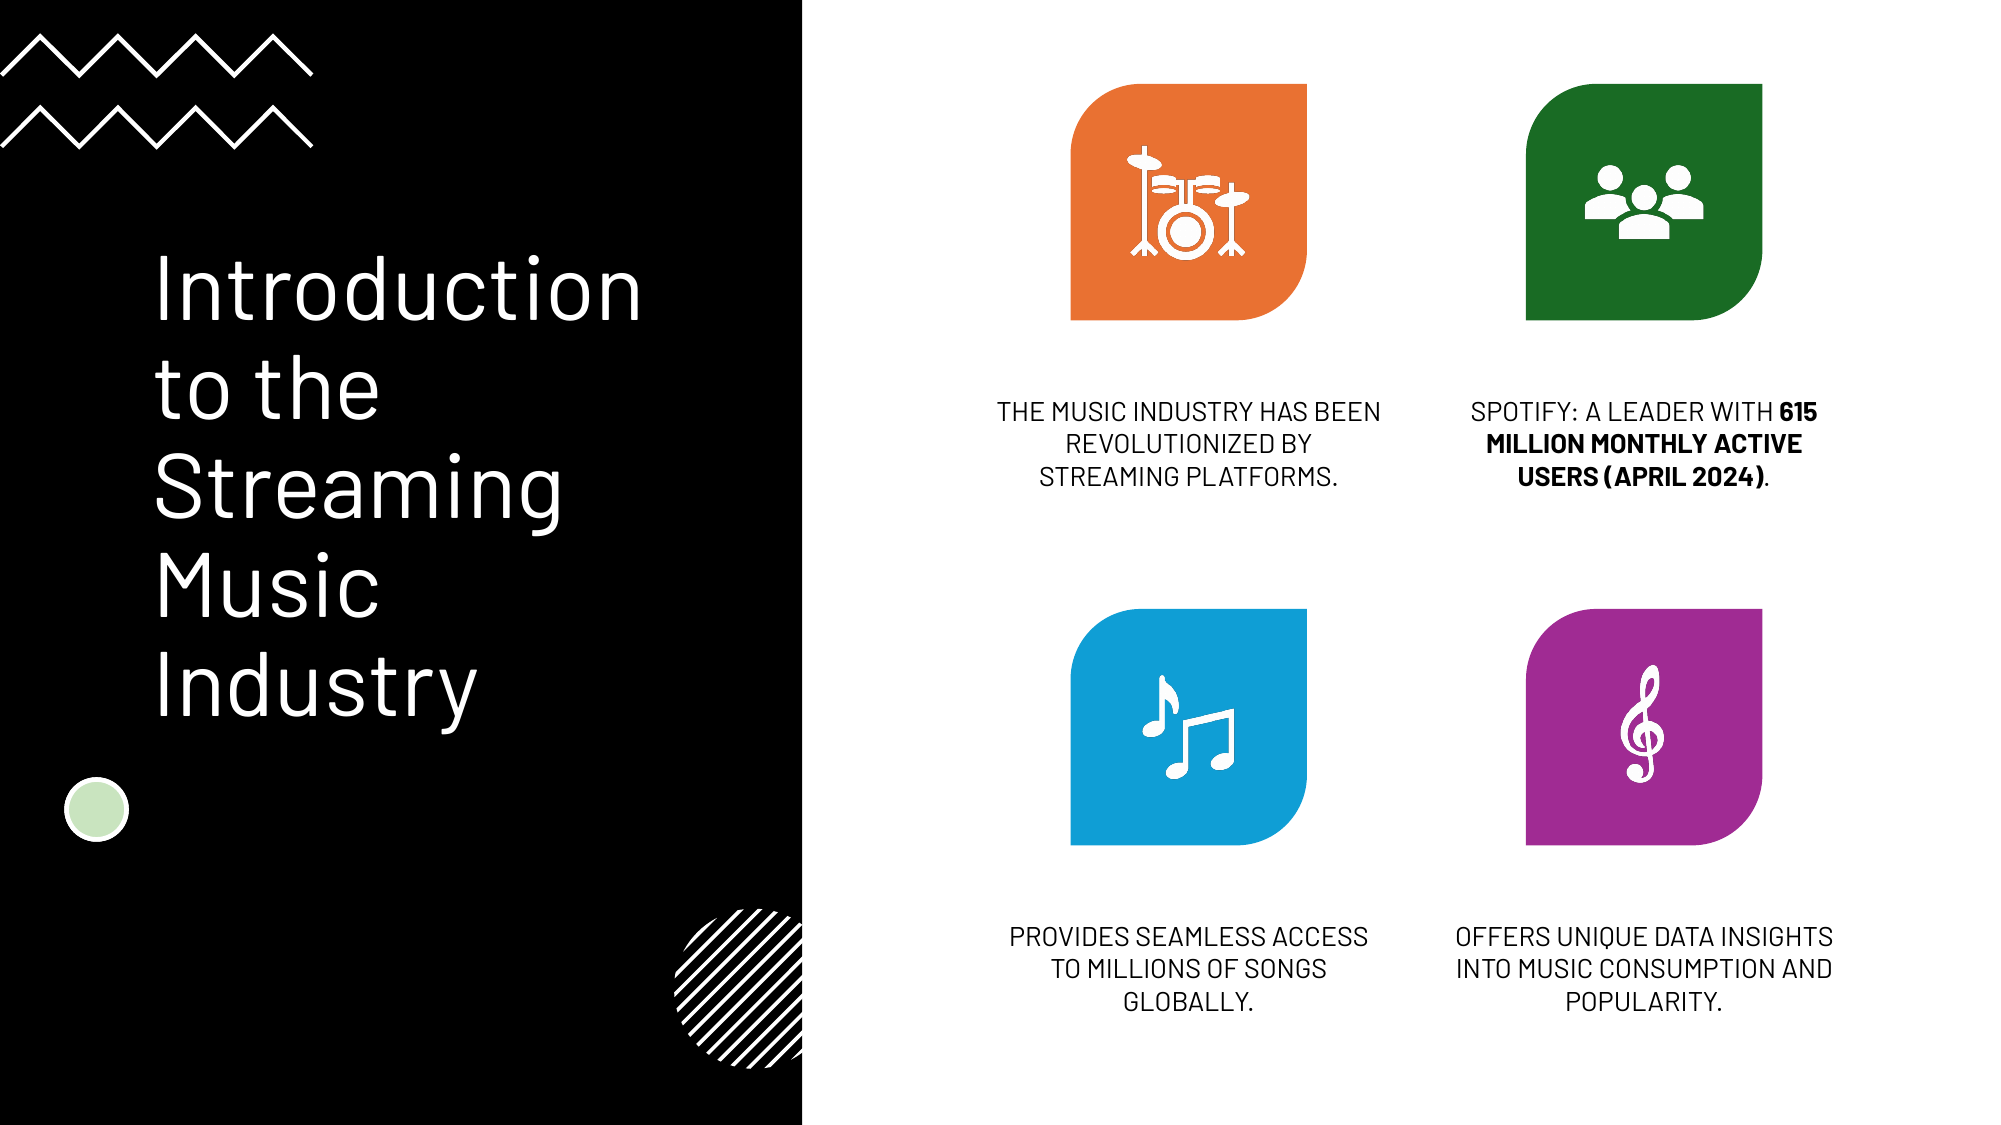

The music industry has been revolutionized by streaming platforms.
Spotify: A leader with 615 million monthly active users (April 2024).
Provides seamless access to millions of songs globally.
Offers unique data insights into music consumption and popularity.
# Introduction to the Streaming Music Industry